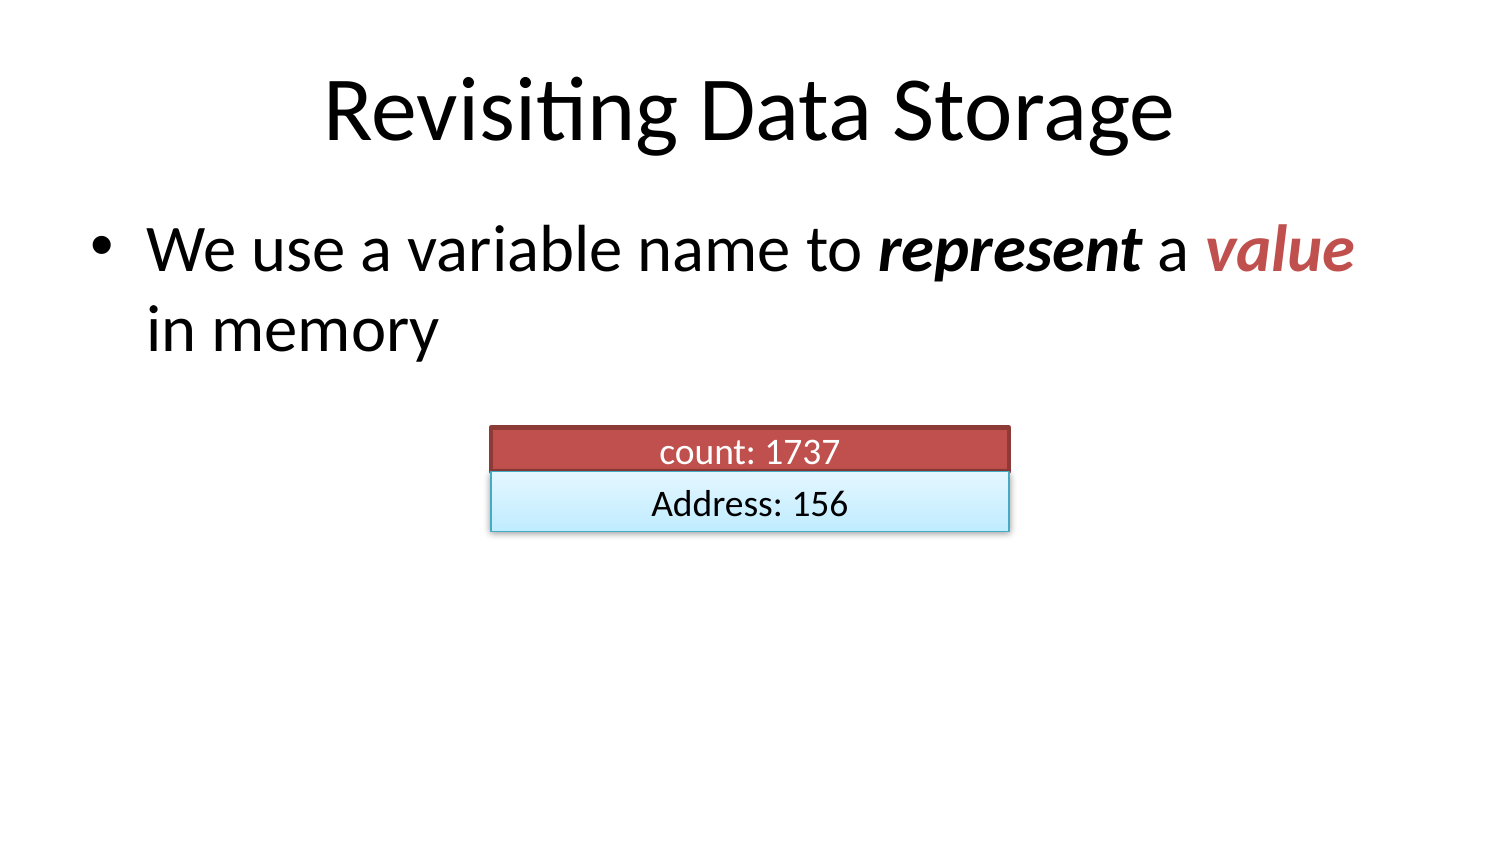

# Revisiting Data Storage
We use a variable name to represent a value in memory
count: 1737
Address: 156